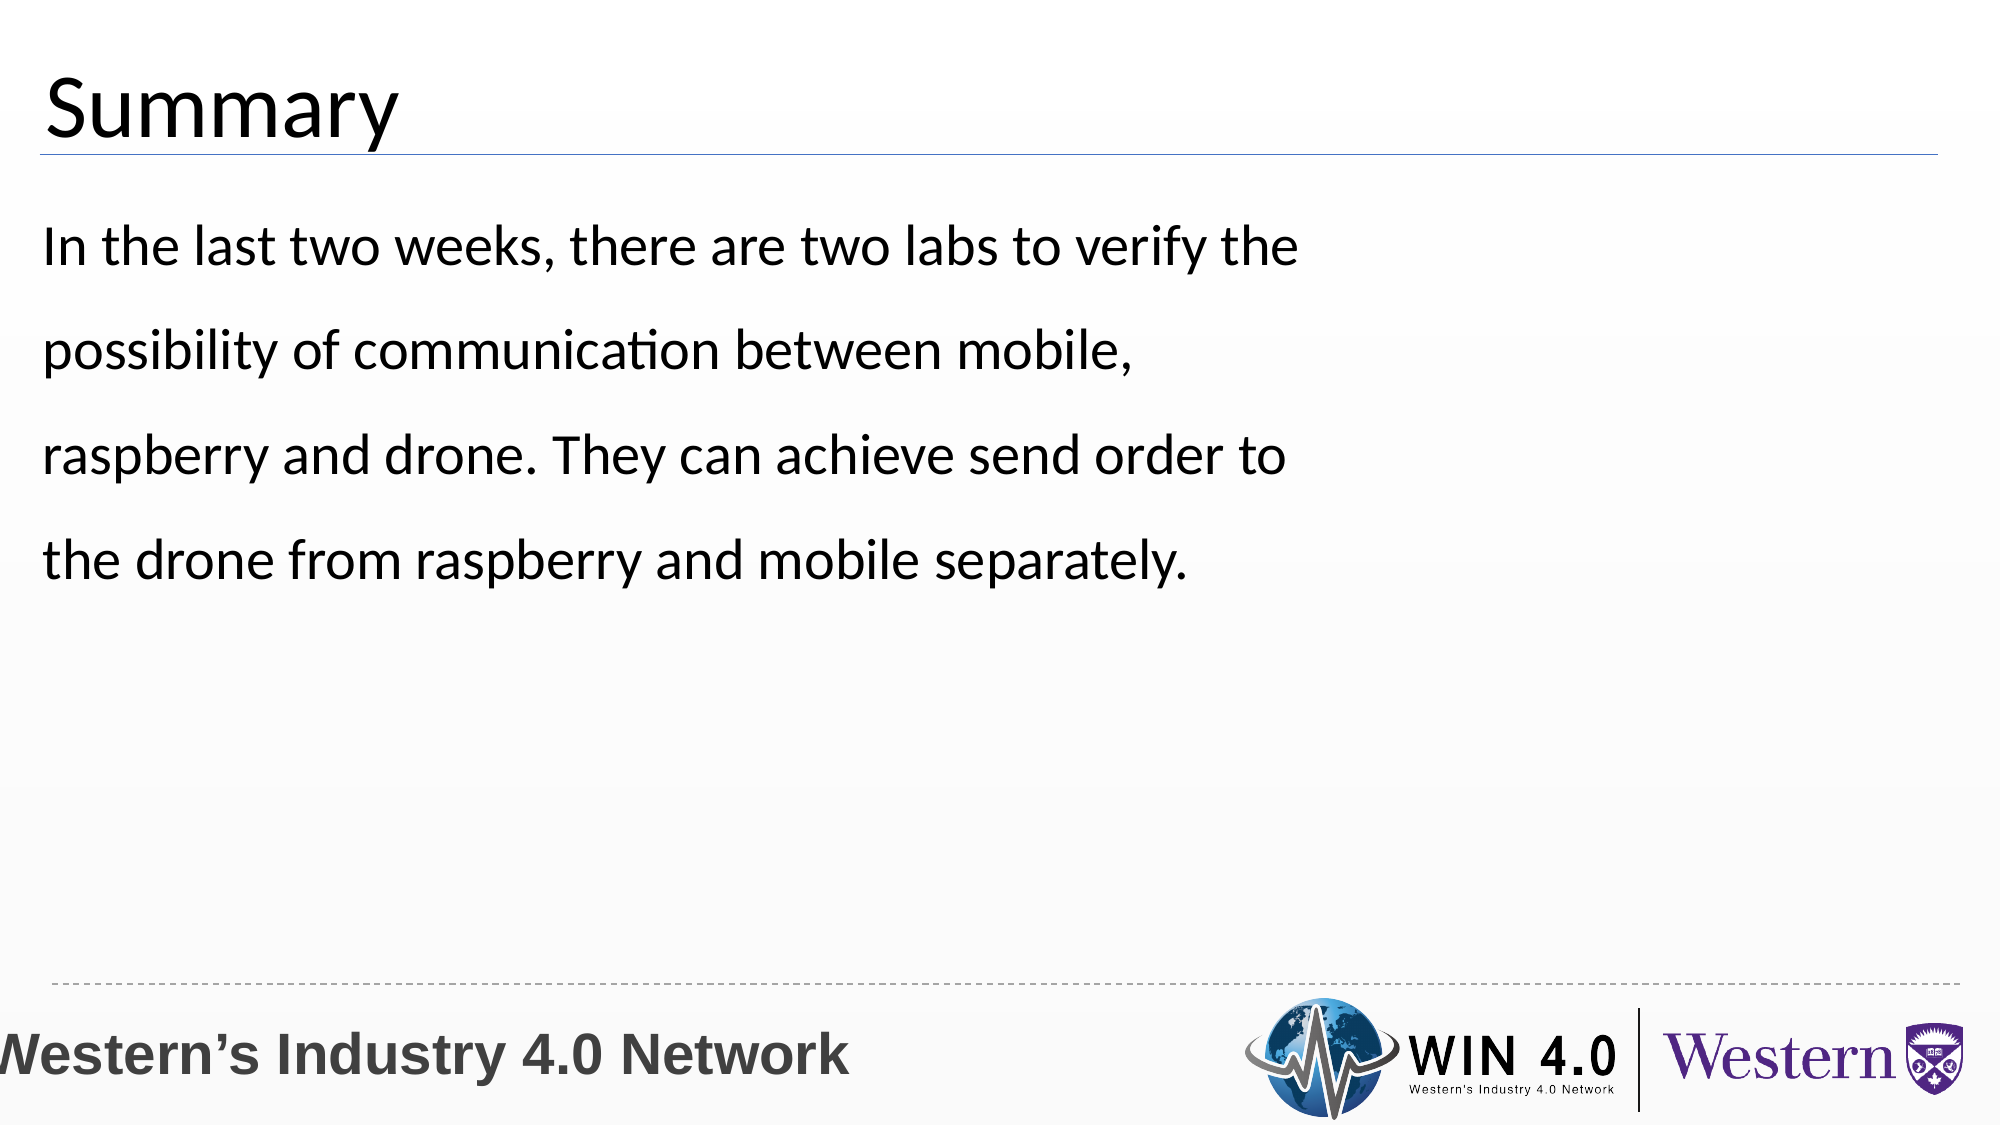

Summary
In the last two weeks, there are two labs to verify the possibility of communication between mobile, raspberry and drone. They can achieve send order to the drone from raspberry and mobile separately.